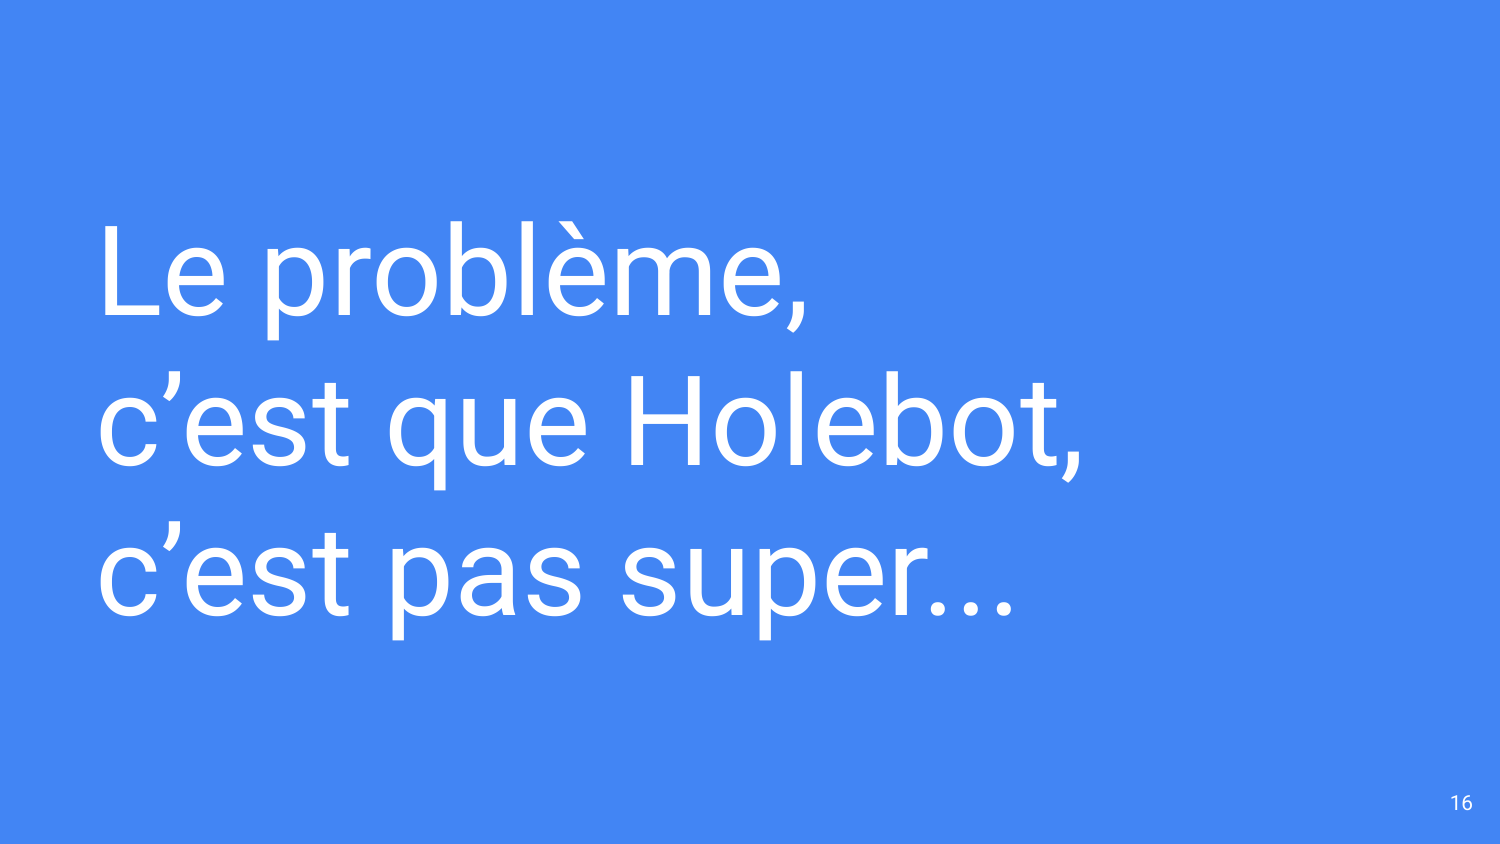

# Le problème, c’est que Holebot, c’est pas super...
16